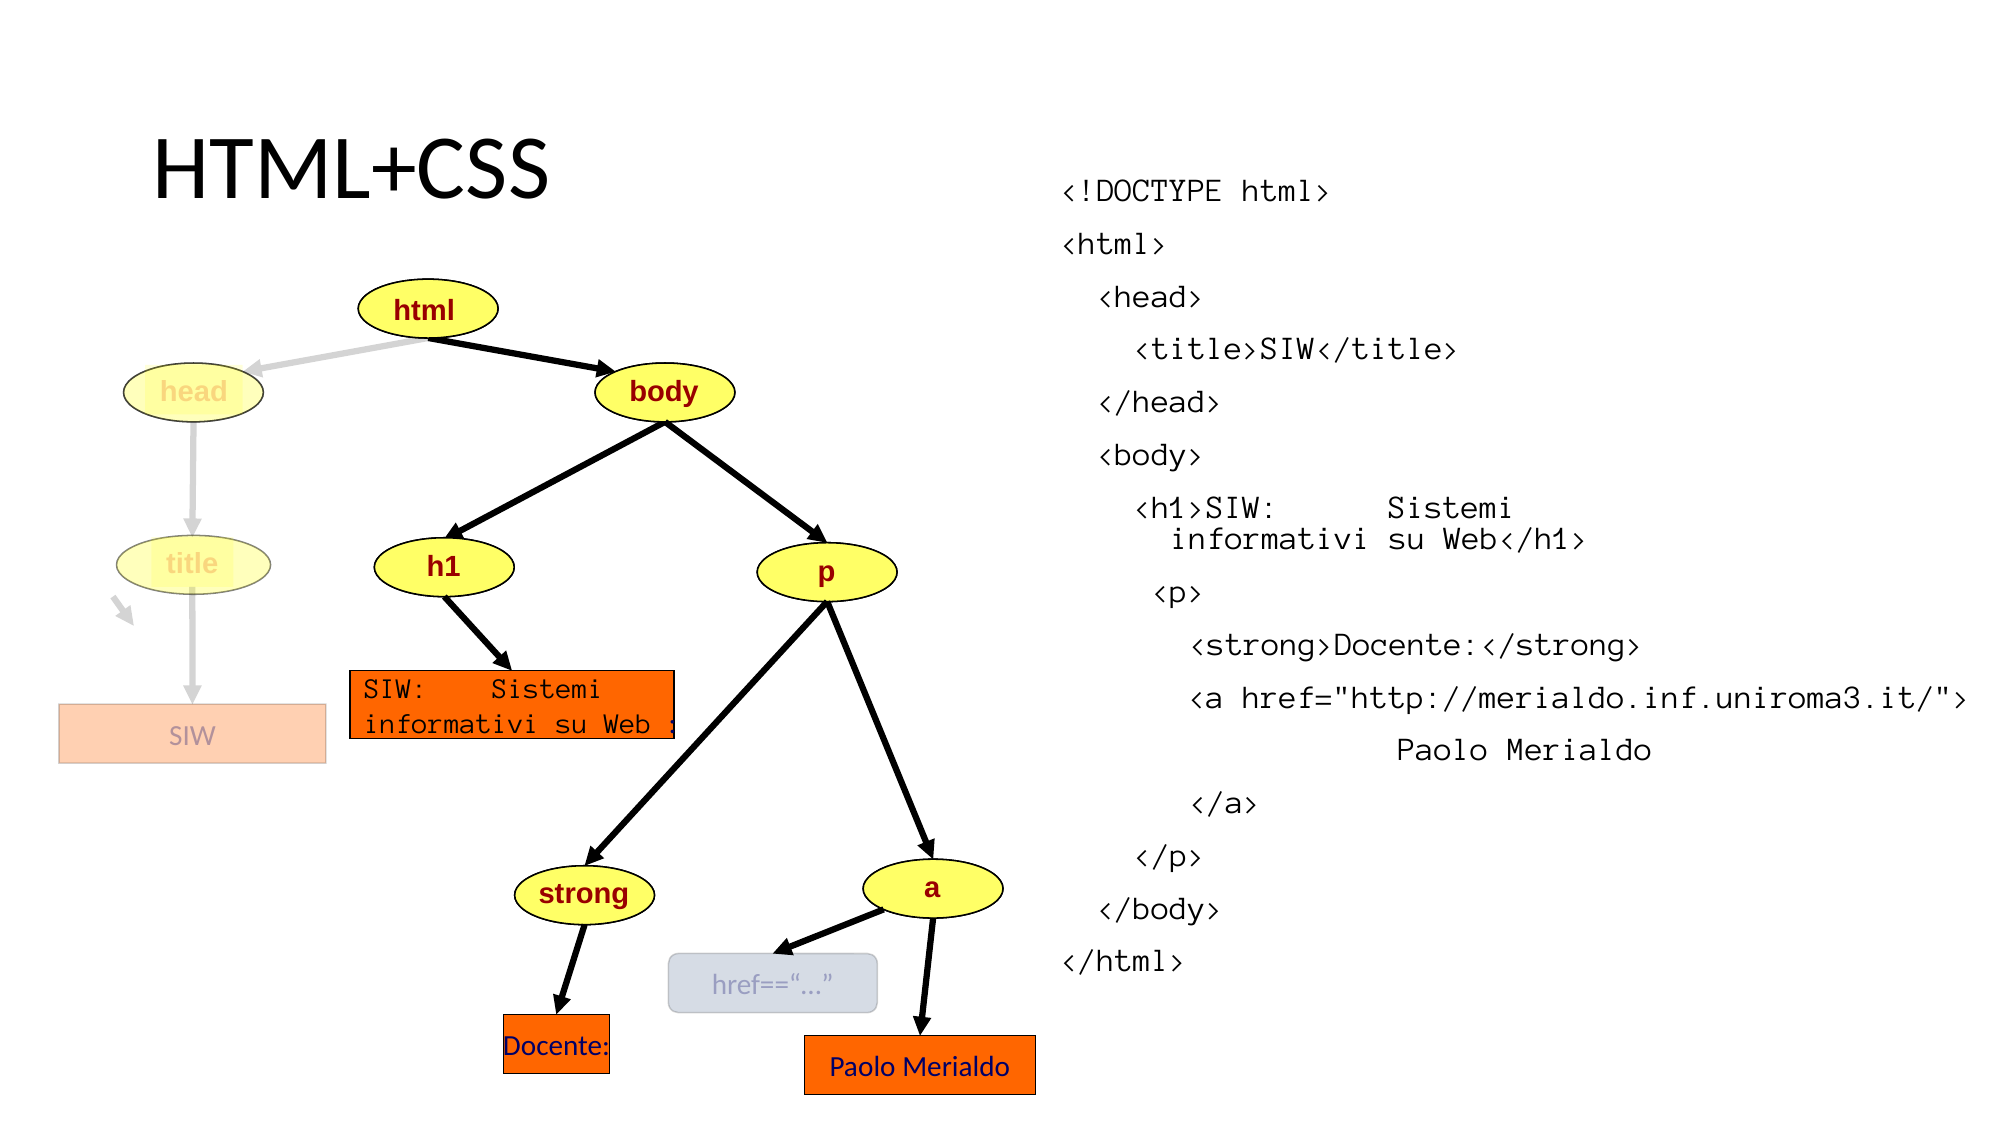

# HTML+CSS
<!DOCTYPE html>
<html>
  <head>
    <title>SIW</title>
  </head>
  <body>
    <h1>SIW:      Sistemi
    informativi su Web</h1>
     <p>
	     <strong>Docente:</strong>
       <a href="http://merialdo.inf.uniroma3.it/">
      		Paolo Merialdo
	     </a>
    </p>
  </body>
</html>

html

head

body

title

h1

p
SIW:    Sistemi
informativi su Web :
SIW

a

strong
href==“…”
Docente:
Paolo Merialdo